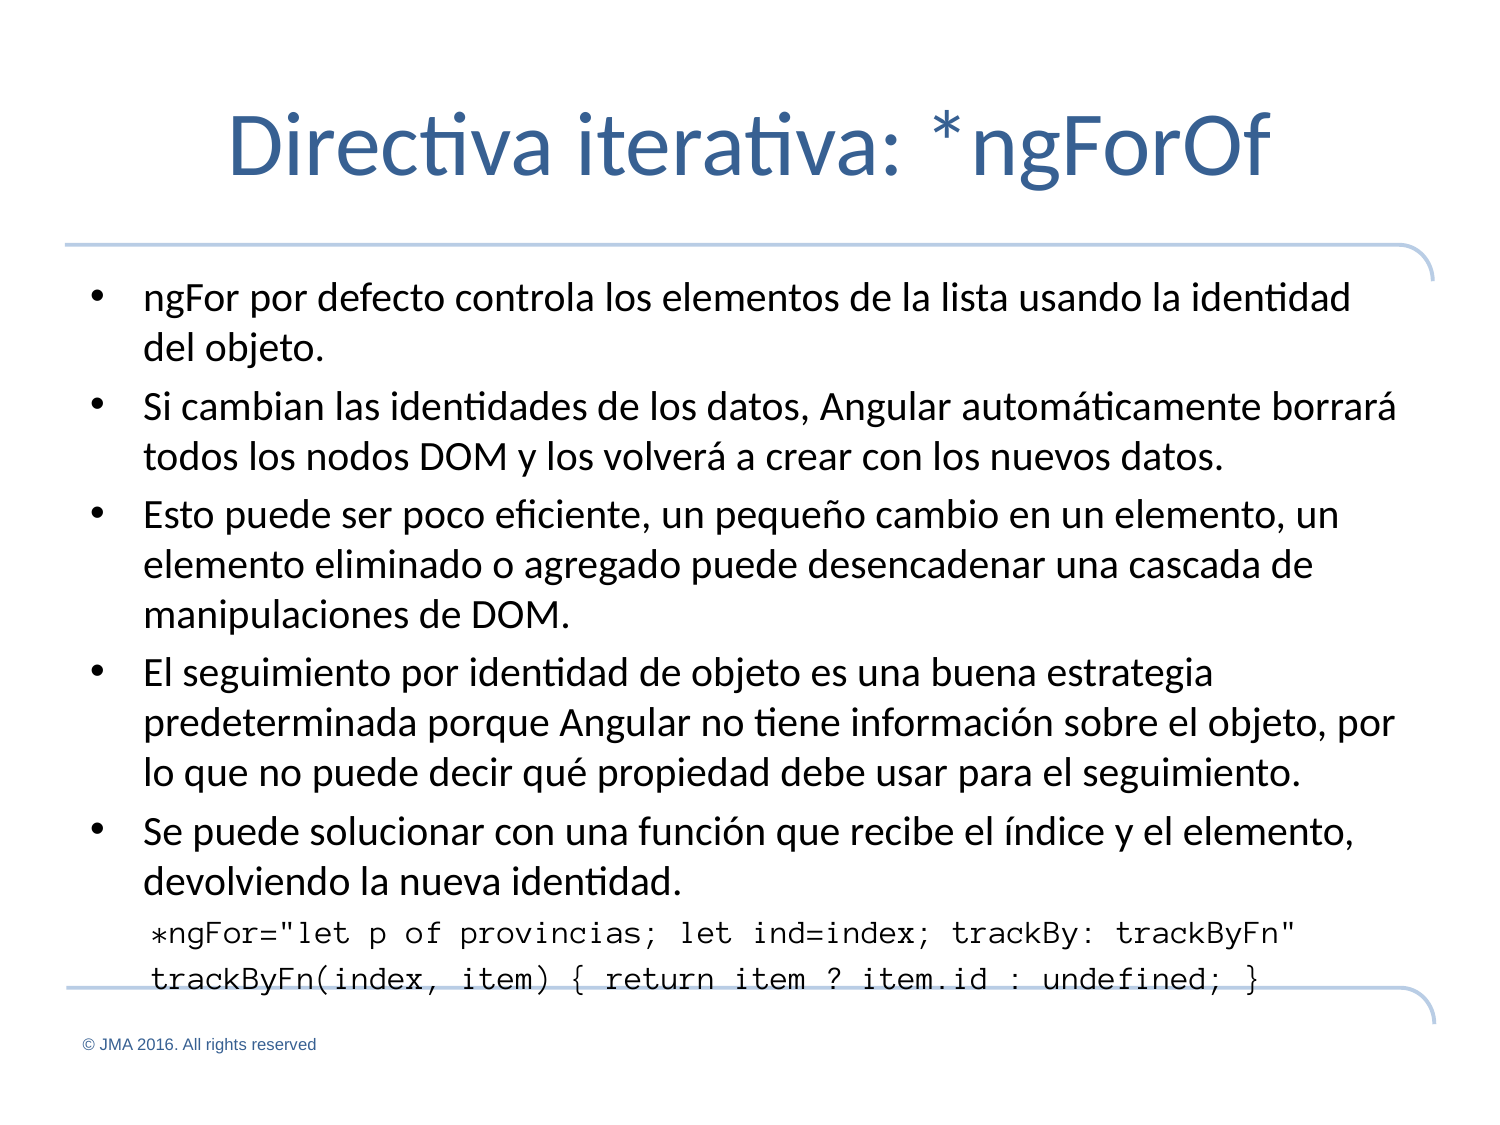

# Directiva iterativa: *ngForOf
ngFor por defecto controla los elementos de la lista usando la identidad del objeto.
Si cambian las identidades de los datos, Angular automáticamente borrará todos los nodos DOM y los volverá a crear con los nuevos datos.
Esto puede ser poco eficiente, un pequeño cambio en un elemento, un elemento eliminado o agregado puede desencadenar una cascada de manipulaciones de DOM.
El seguimiento por identidad de objeto es una buena estrategia predeterminada porque Angular no tiene información sobre el objeto, por lo que no puede decir qué propiedad debe usar para el seguimiento.
Se puede solucionar con una función que recibe el índice y el elemento, devolviendo la nueva identidad.
*ngFor="let p of provincias; let ind=index; trackBy: trackByFn"
trackByFn(index, item) { return item ? item.id : undefined; }